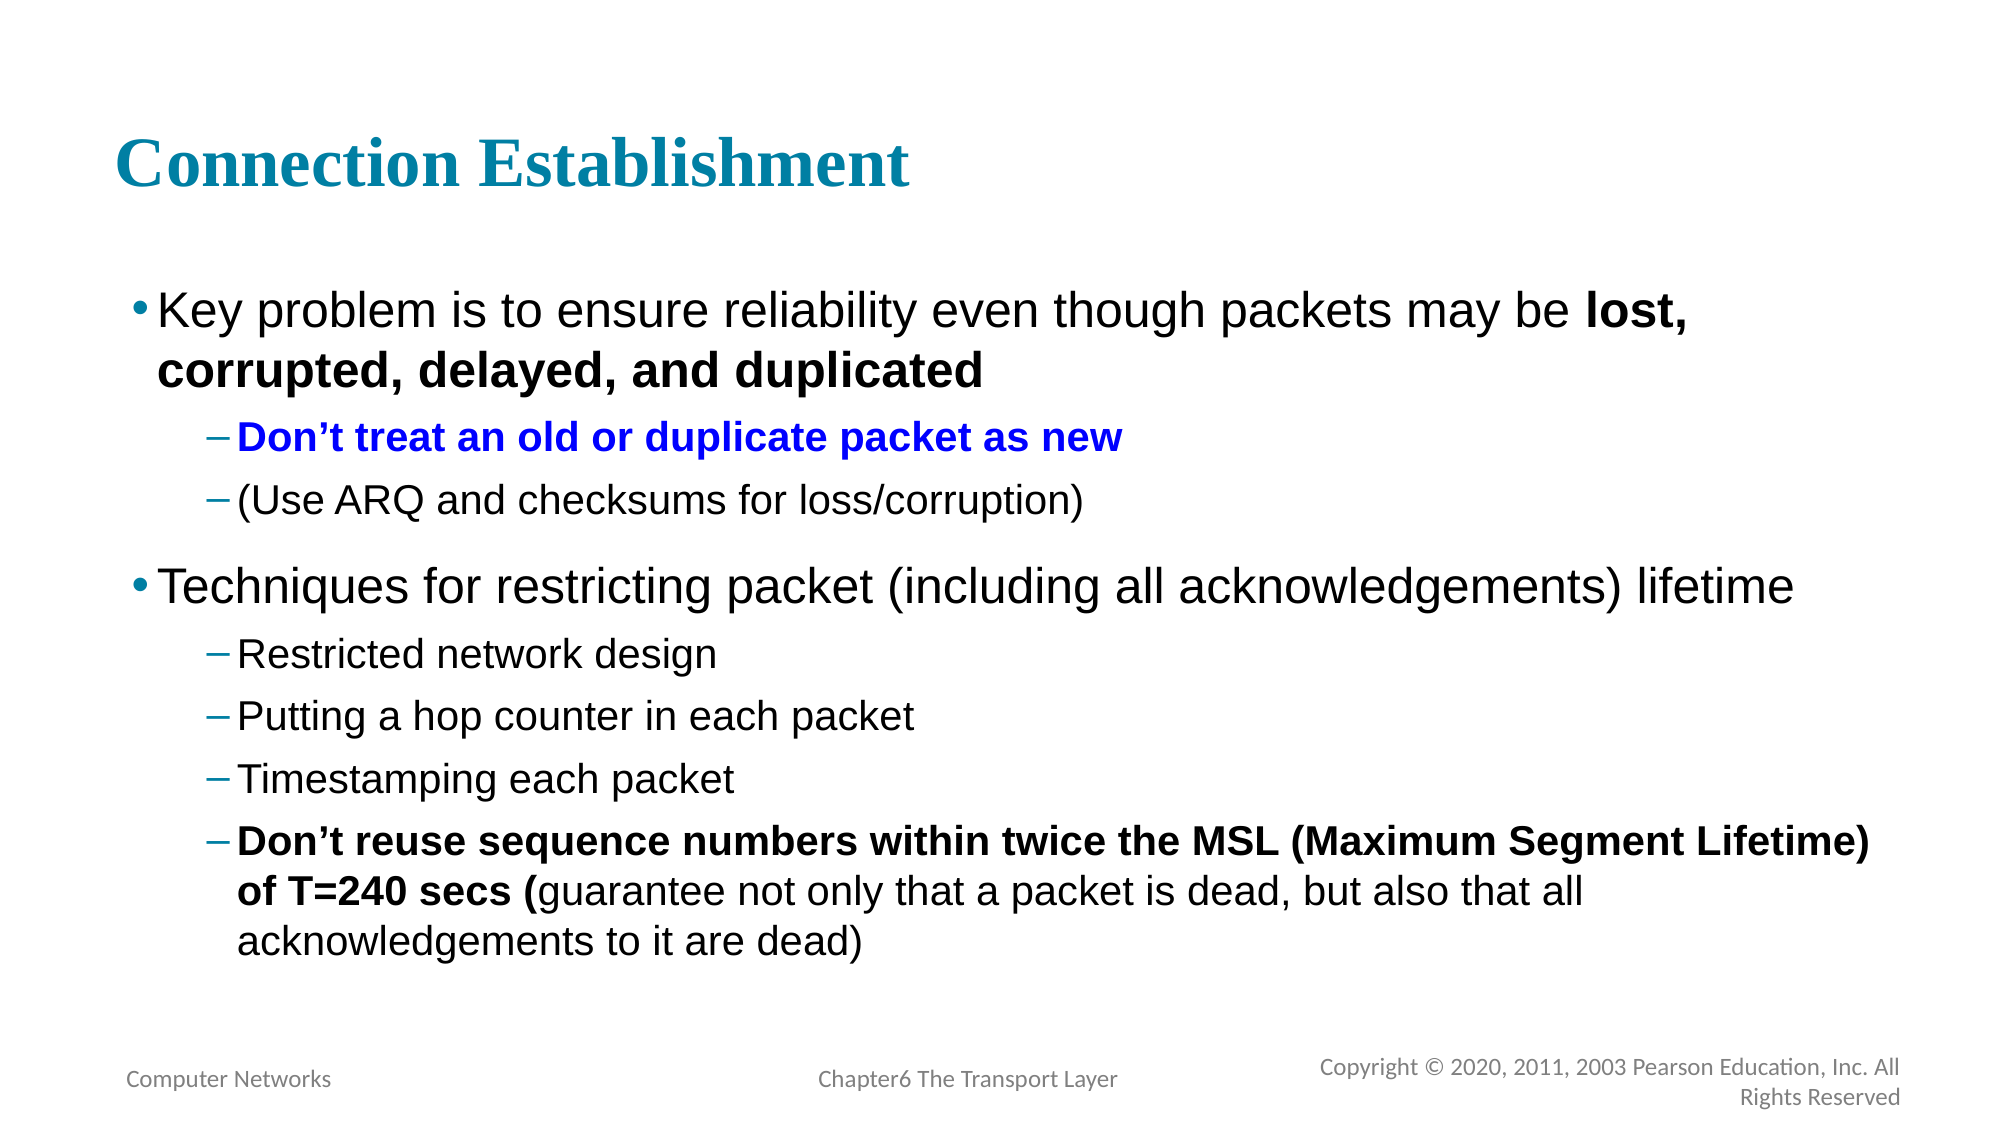

# Connection Establishment
Key problem is to ensure reliability even though packets may be lost, corrupted, delayed, and duplicated
Don’t treat an old or duplicate packet as new
(Use ARQ and checksums for loss/corruption)
Techniques for restricting packet (including all acknowledgements) lifetime
Restricted network design
Putting a hop counter in each packet
Timestamping each packet
Don’t reuse sequence numbers within twice the MSL (Maximum Segment Lifetime) of T=240 secs (guarantee not only that a packet is dead, but also that all acknowledgements to it are dead)